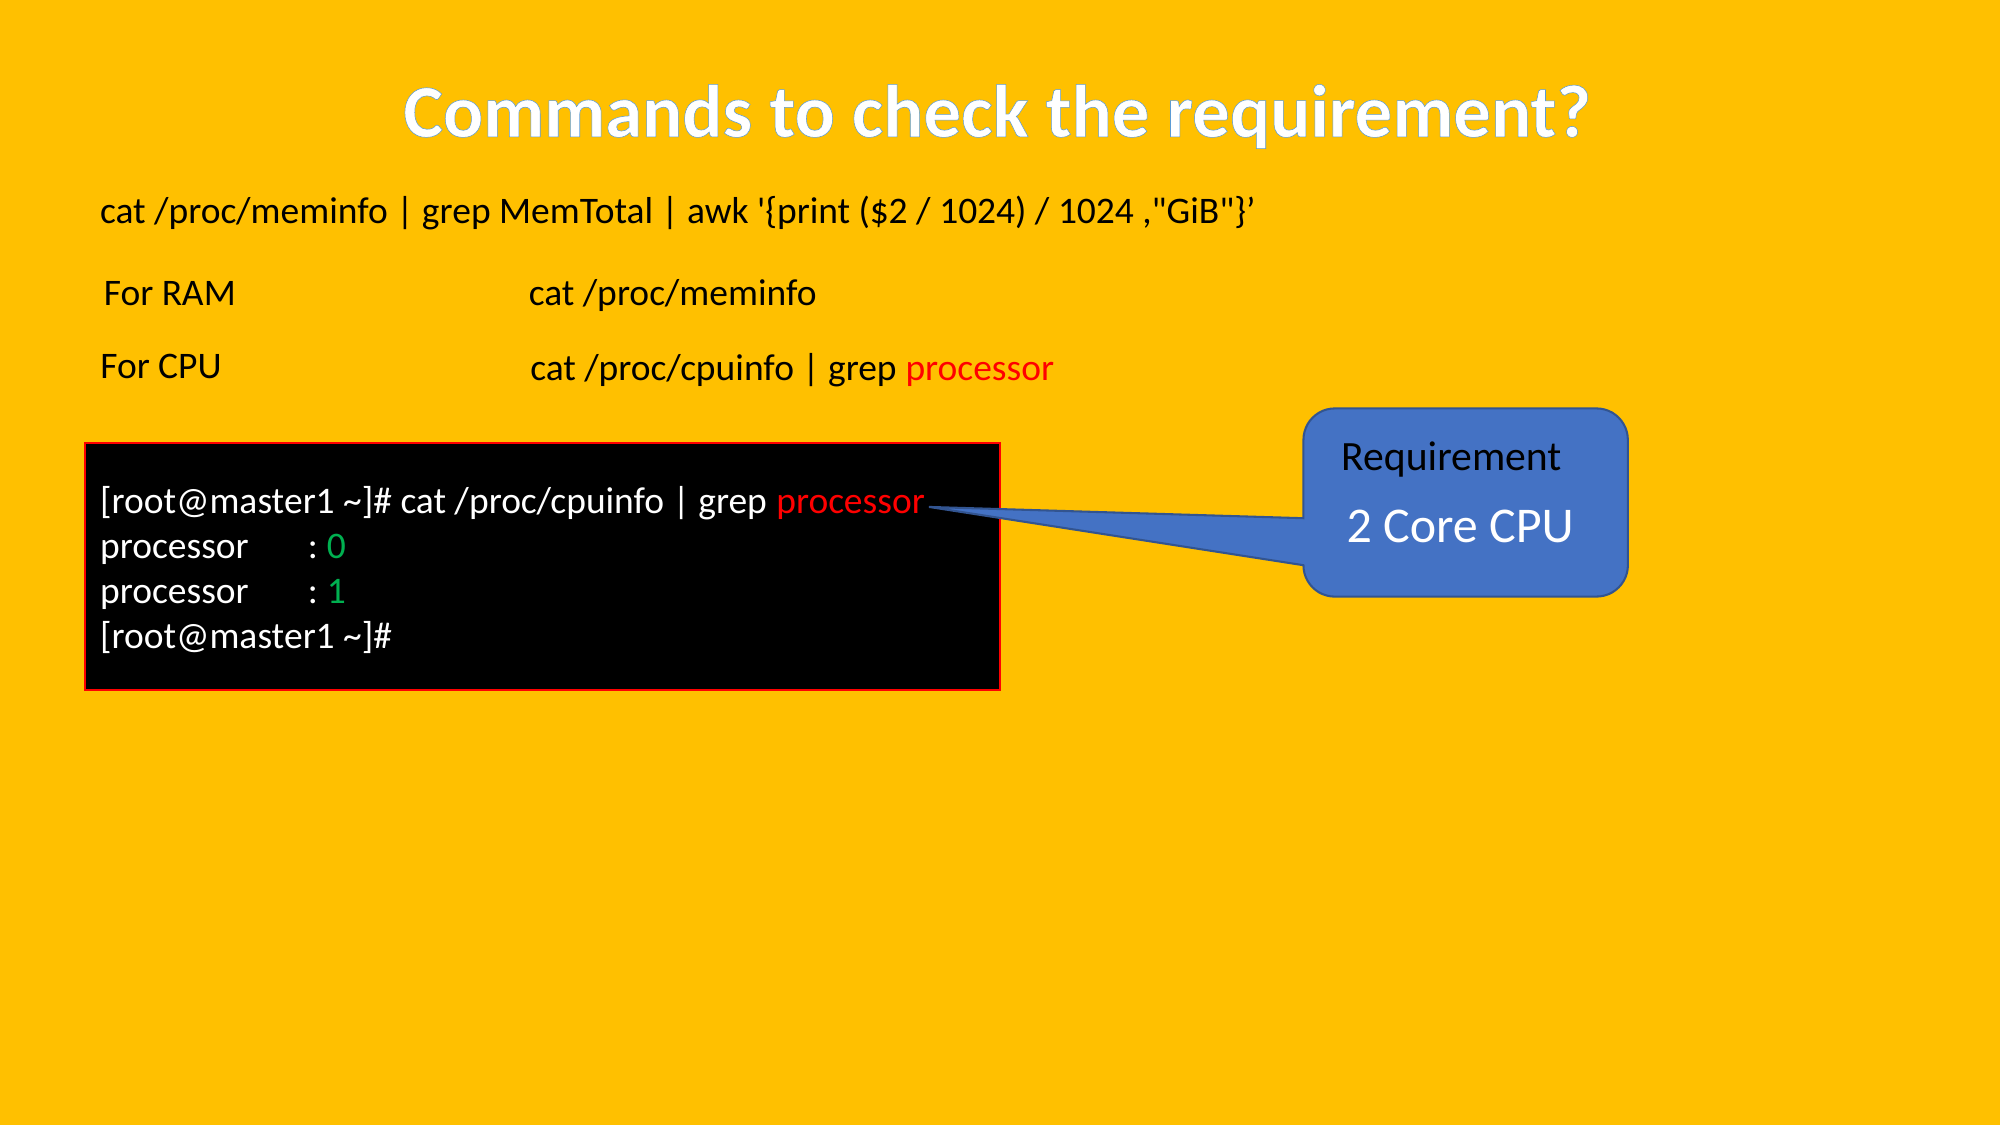

Commands to check the requirement?
cat /proc/meminfo | grep MemTotal | awk '{print ($2 / 1024) / 1024 ,"GiB"}’
For RAM
cat /proc/meminfo
For CPU
cat /proc/cpuinfo | grep processor

Requirement
2 Core CPU
[root@master1 ~]# cat /proc/cpuinfo | grep processor
processor       : 0
processor       : 1
[root@master1 ~]#